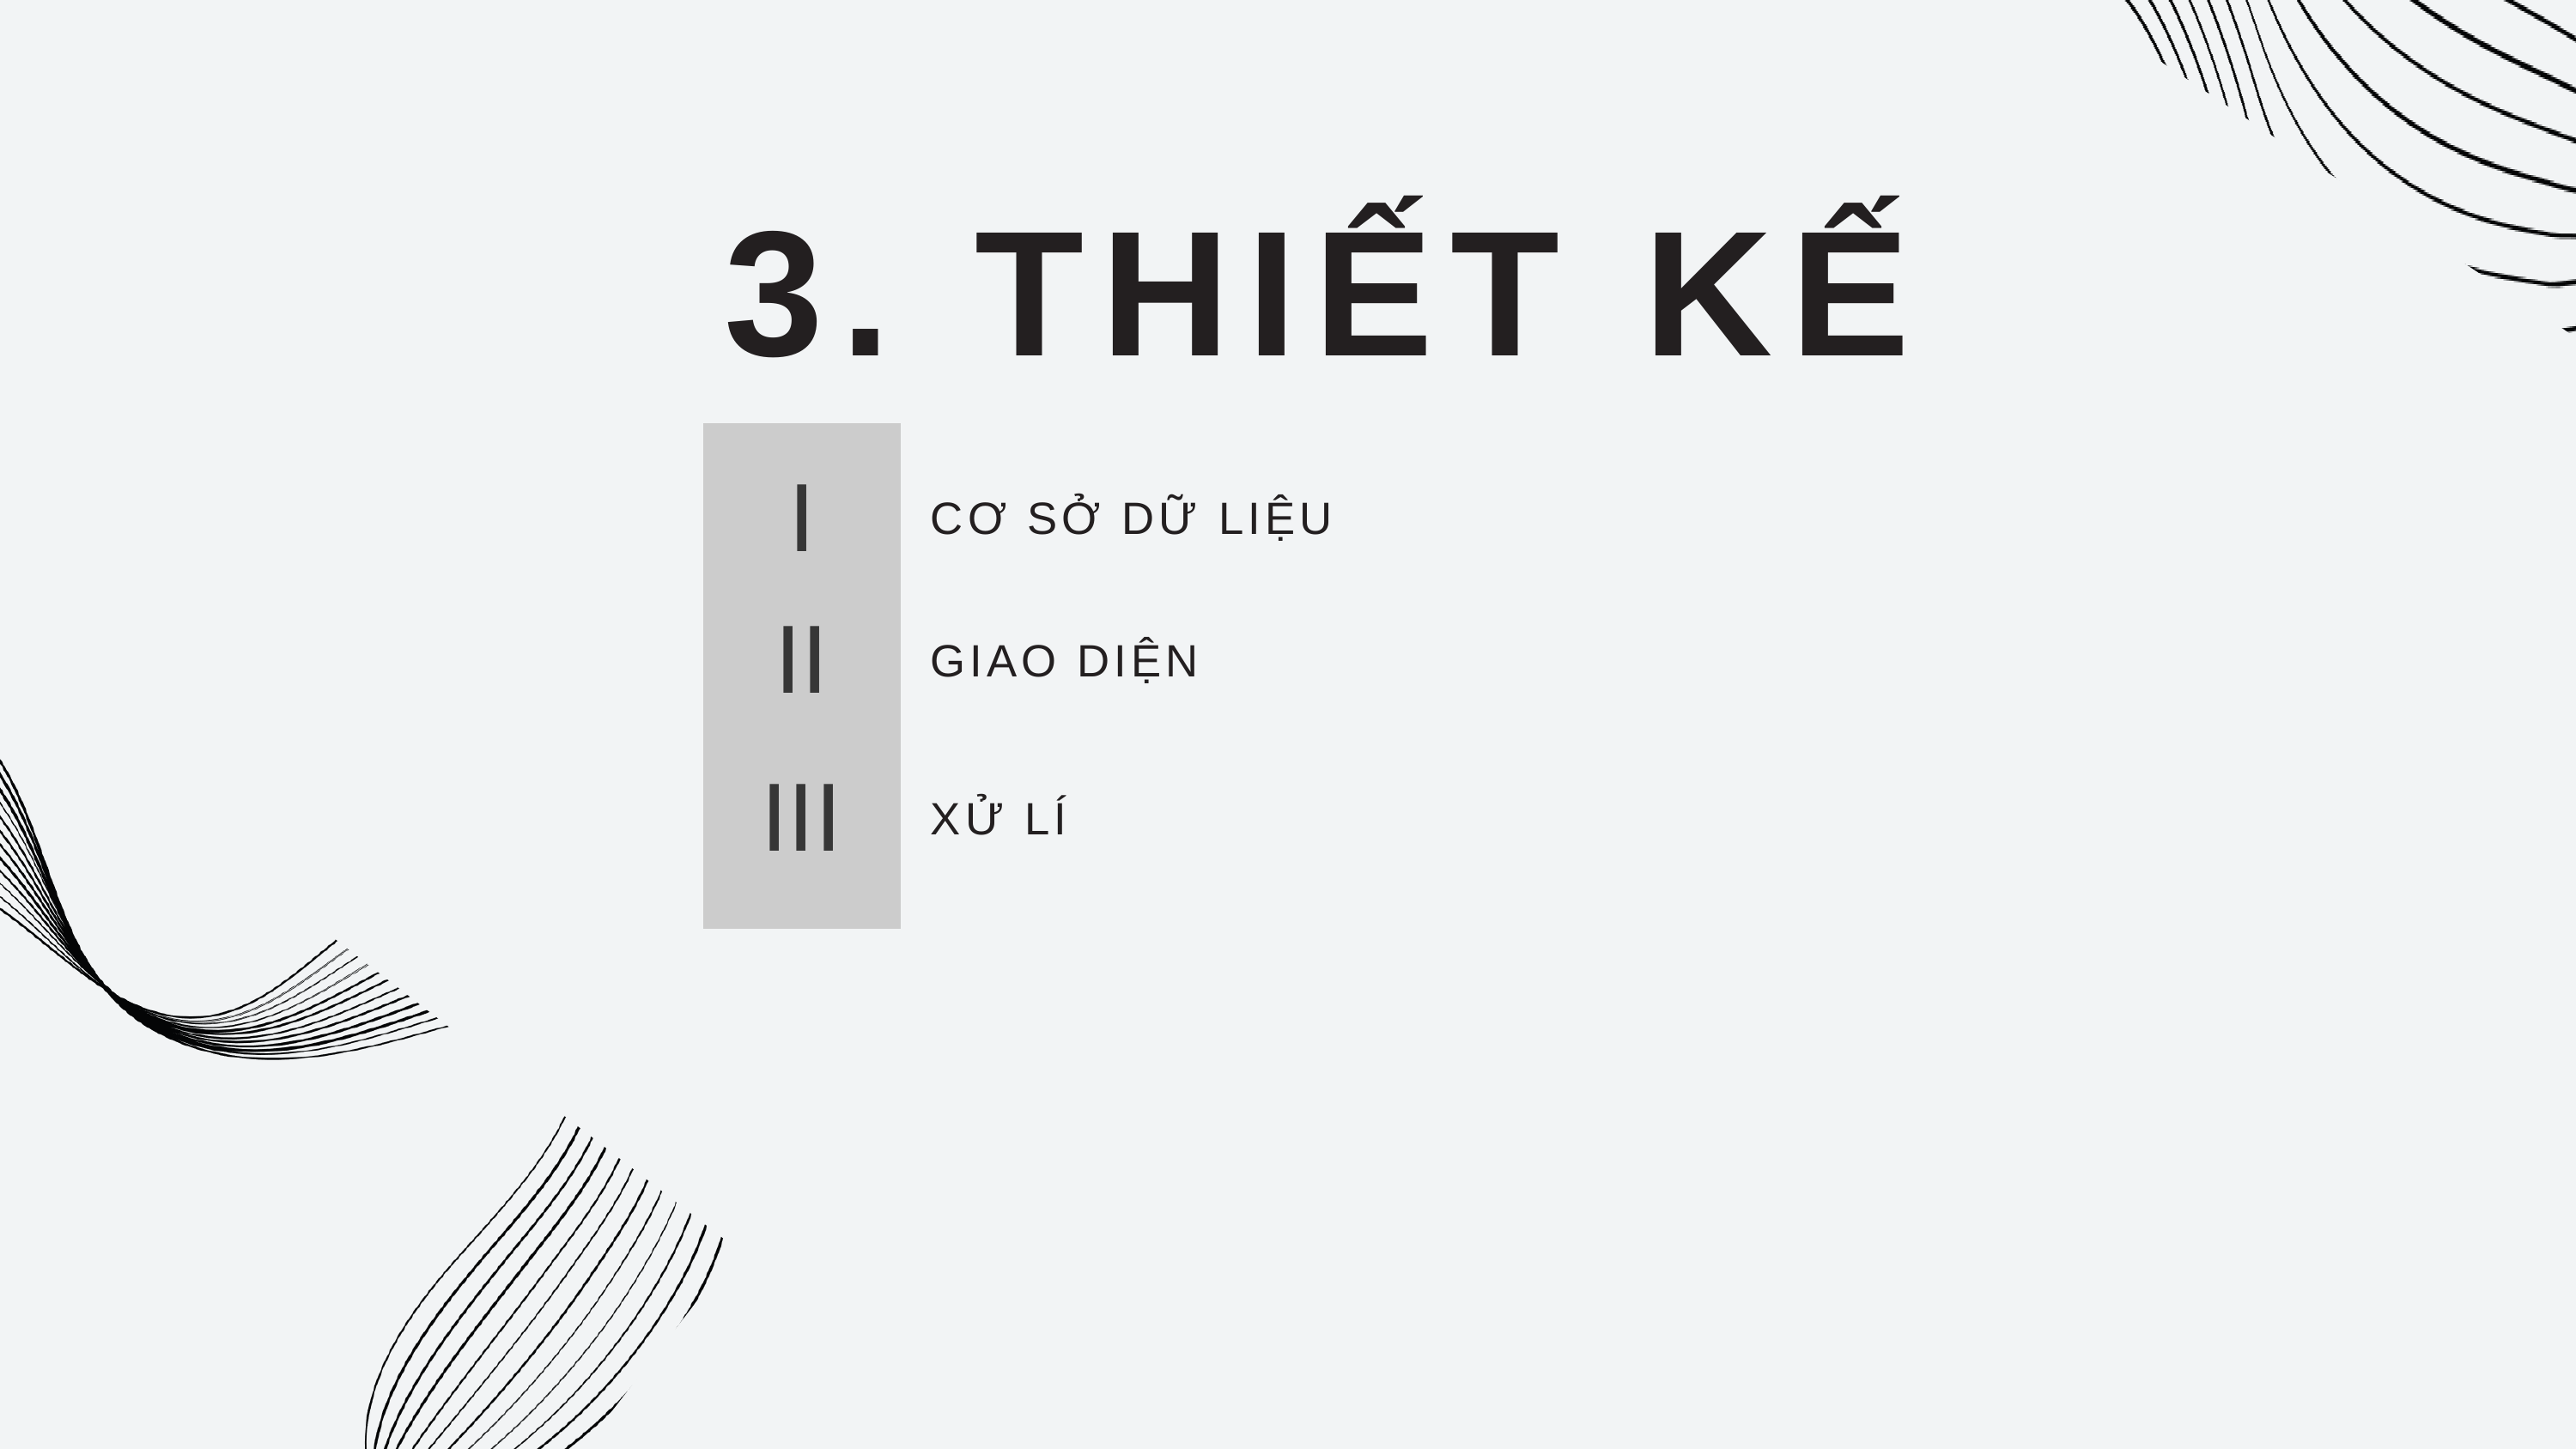

3. THIẾT KẾ

I
CƠ SỞ DỮ LIỆU
II
GIAO DIỆN
III
XỬ LÍ